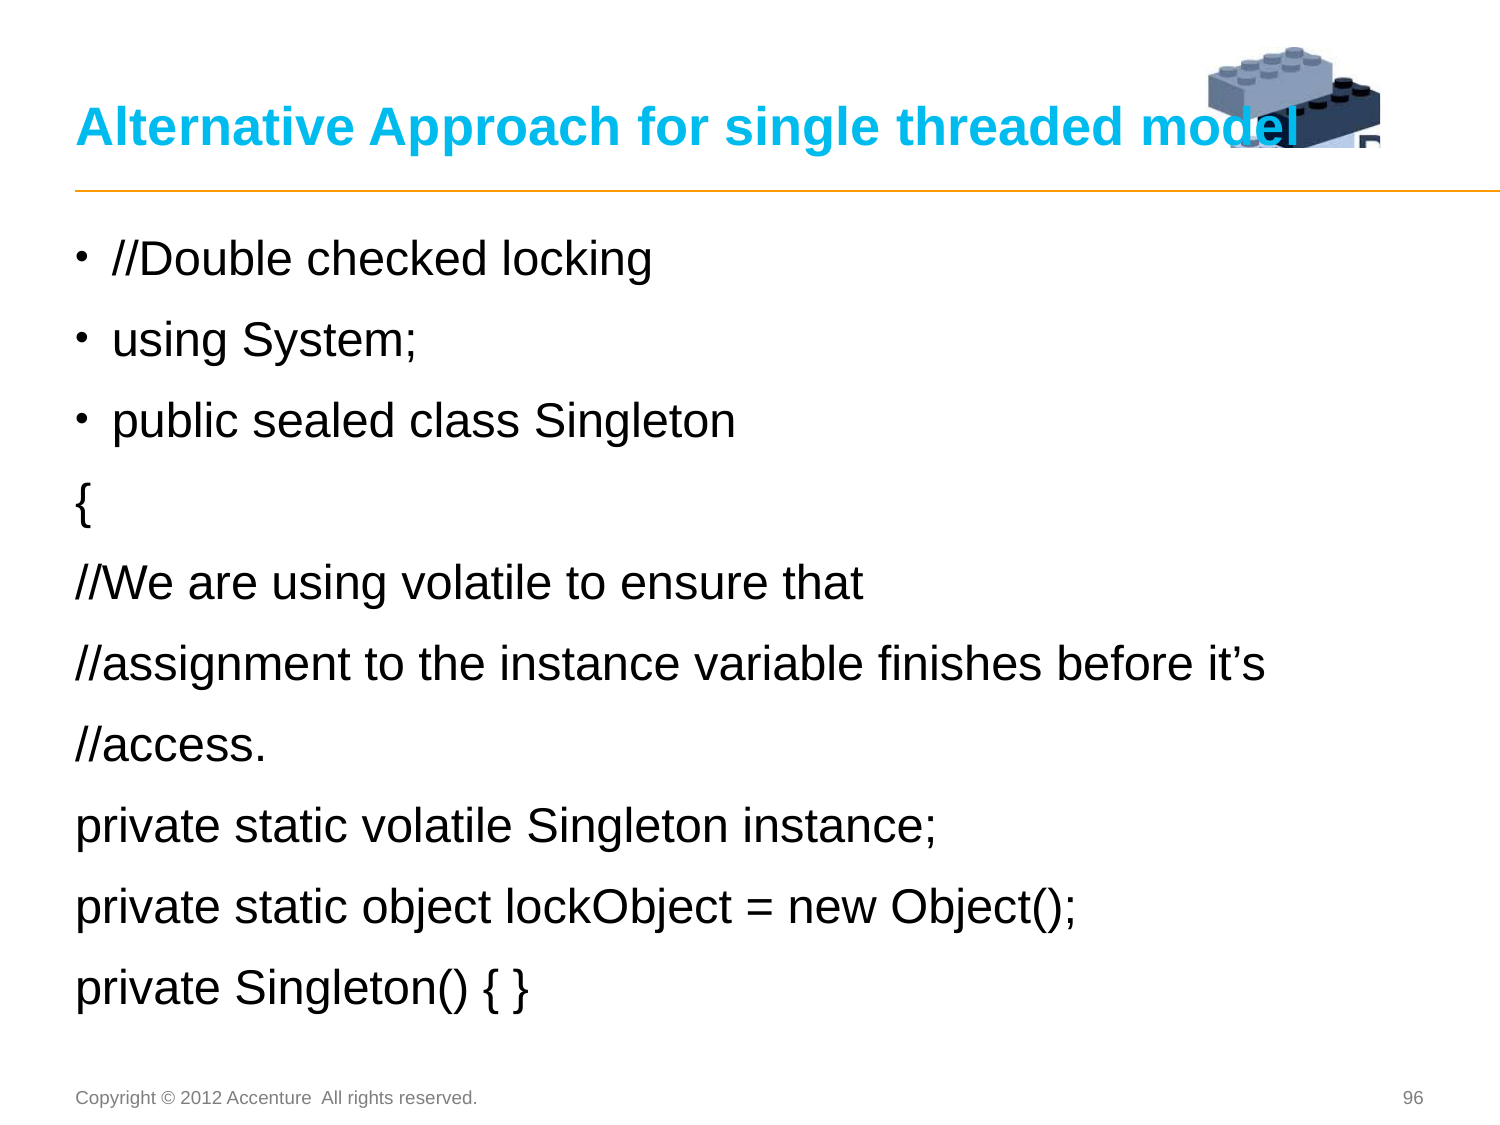

# Alternative Approach for single threaded model
//Double checked locking
using System;
public sealed class Singleton
{
//We are using volatile to ensure that
//assignment to the instance variable finishes before it’s
//access.
private static volatile Singleton instance;
private static object lockObject = new Object();
private Singleton() { }